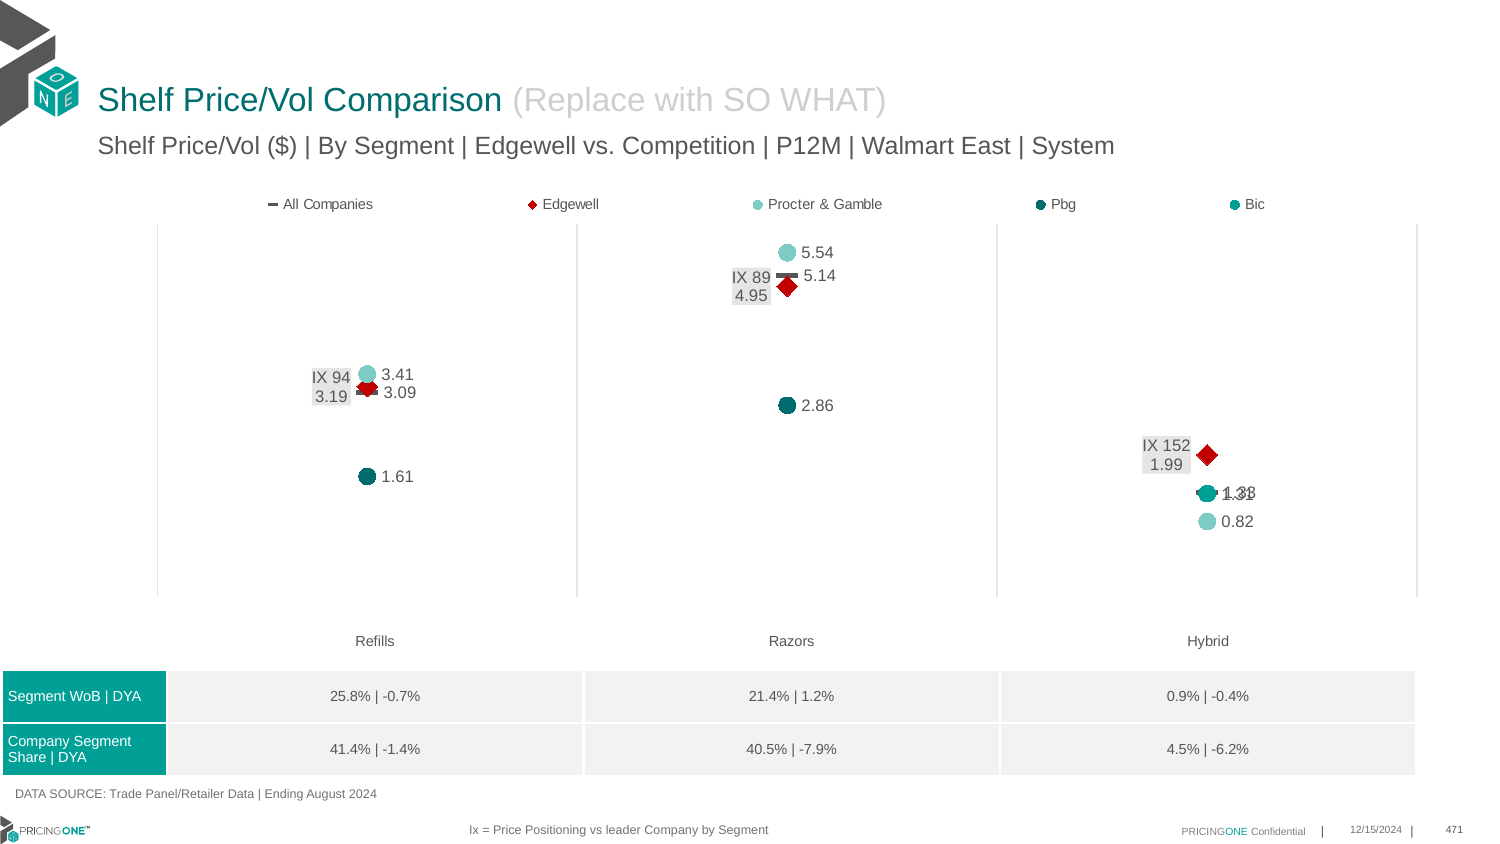

# Shelf Price/Vol Comparison (Replace with SO WHAT)
Shelf Price/Vol ($) | By Segment | Edgewell vs. Competition | P12M | Walmart East | System

### Chart

| Category | All Companies | Edgewell | Procter & Gamble | Pbg | Bic |
|---|---|---|---|---|---|
| IX 94 | 3.09 | 3.19 | 3.41 | 1.61 | None |
| IX 89 | 5.14 | 4.95 | 5.54 | 2.86 | None |
| IX 152 | 1.33 | 1.99 | 0.82 | None | 1.31 |
|  | Refills | Razors | Hybrid |
| --- | --- | --- | --- |
| Segment WoB | DYA | 25.8% | -0.7% | 21.4% | 1.2% | 0.9% | -0.4% |
| Company Segment Share | DYA | 41.4% | -1.4% | 40.5% | -7.9% | 4.5% | -6.2% |
DATA SOURCE: Trade Panel/Retailer Data | Ending August 2024
Ix = Price Positioning vs leader Company by Segment
12/15/2024
471